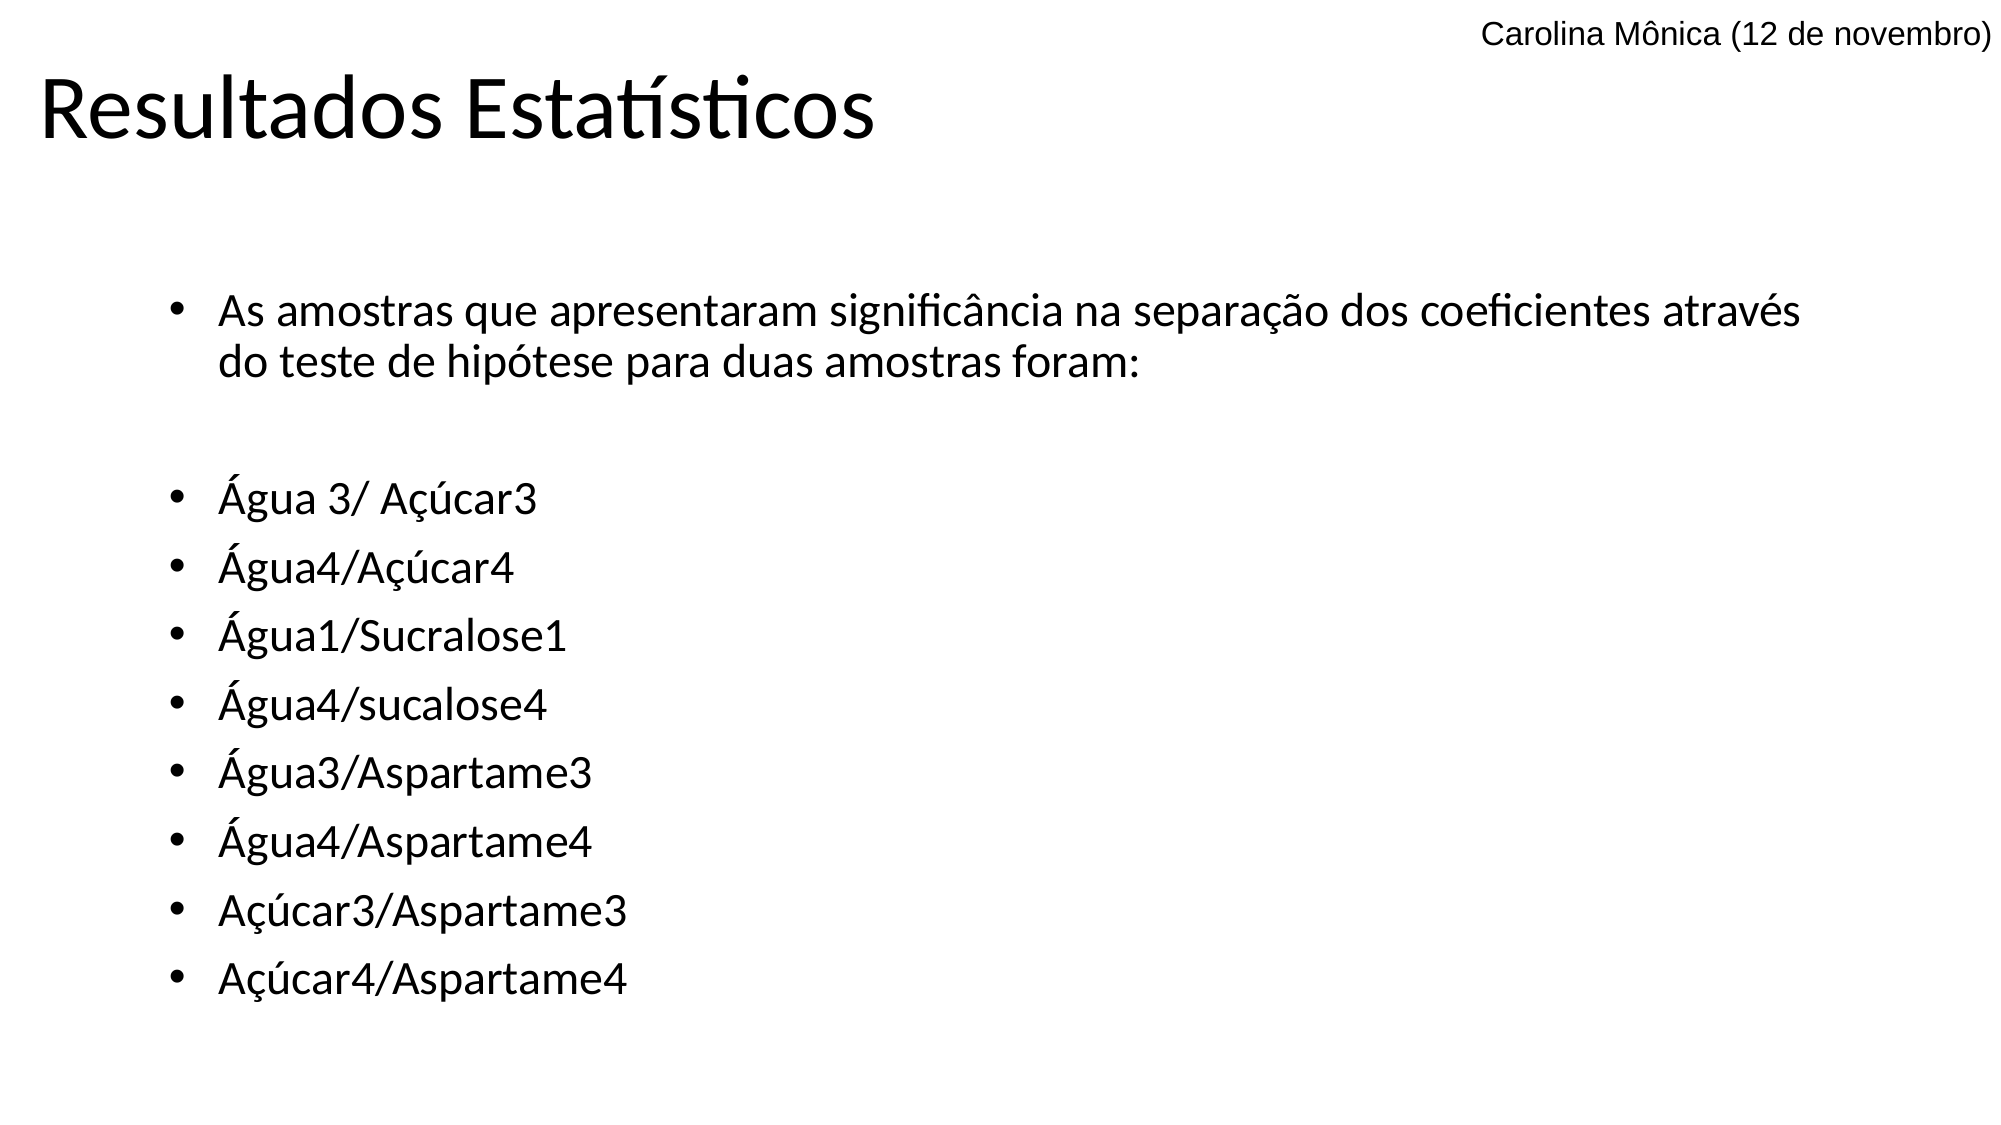

# Resultados Estatísticos
Carolina Mônica (12 de novembro)
As amostras que apresentaram significância na separação dos coeficientes através do teste de hipótese para duas amostras foram:

Água 3/ Açúcar3
Água4/Açúcar4
Água1/Sucralose1
Água4/sucalose4
Água3/Aspartame3
Água4/Aspartame4
Açúcar3/Aspartame3
Açúcar4/Aspartame4